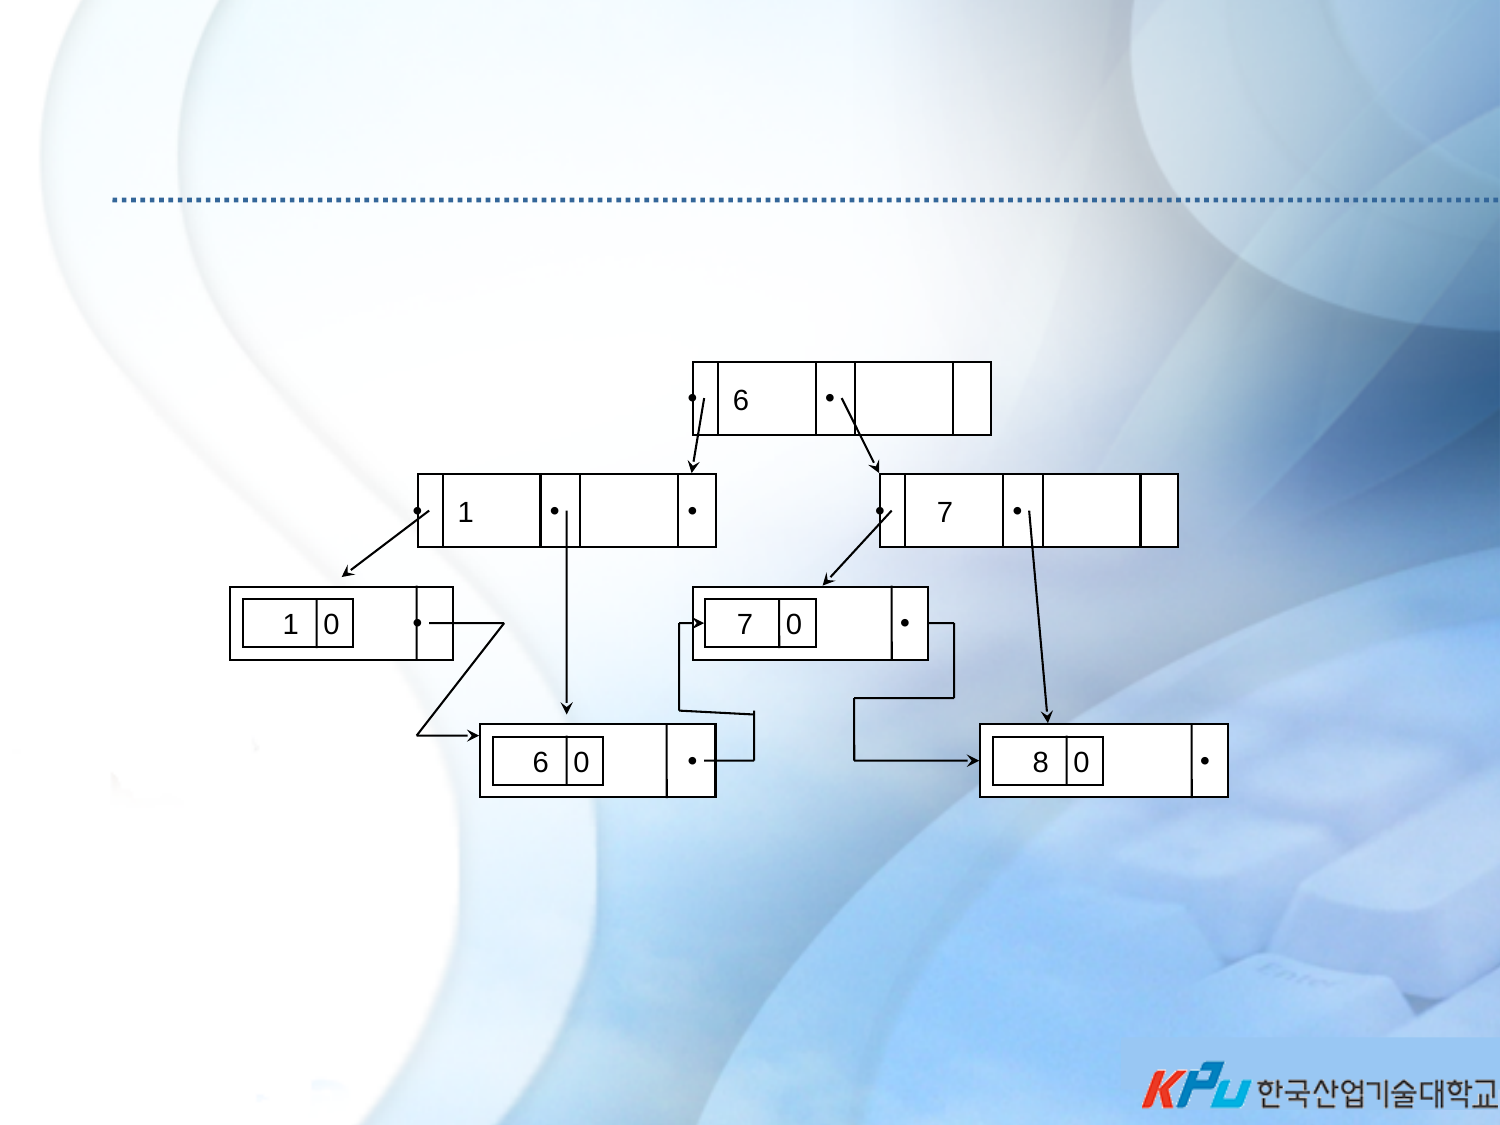

6

1

  7

   1   0
  7    0

   6   0
   8   0